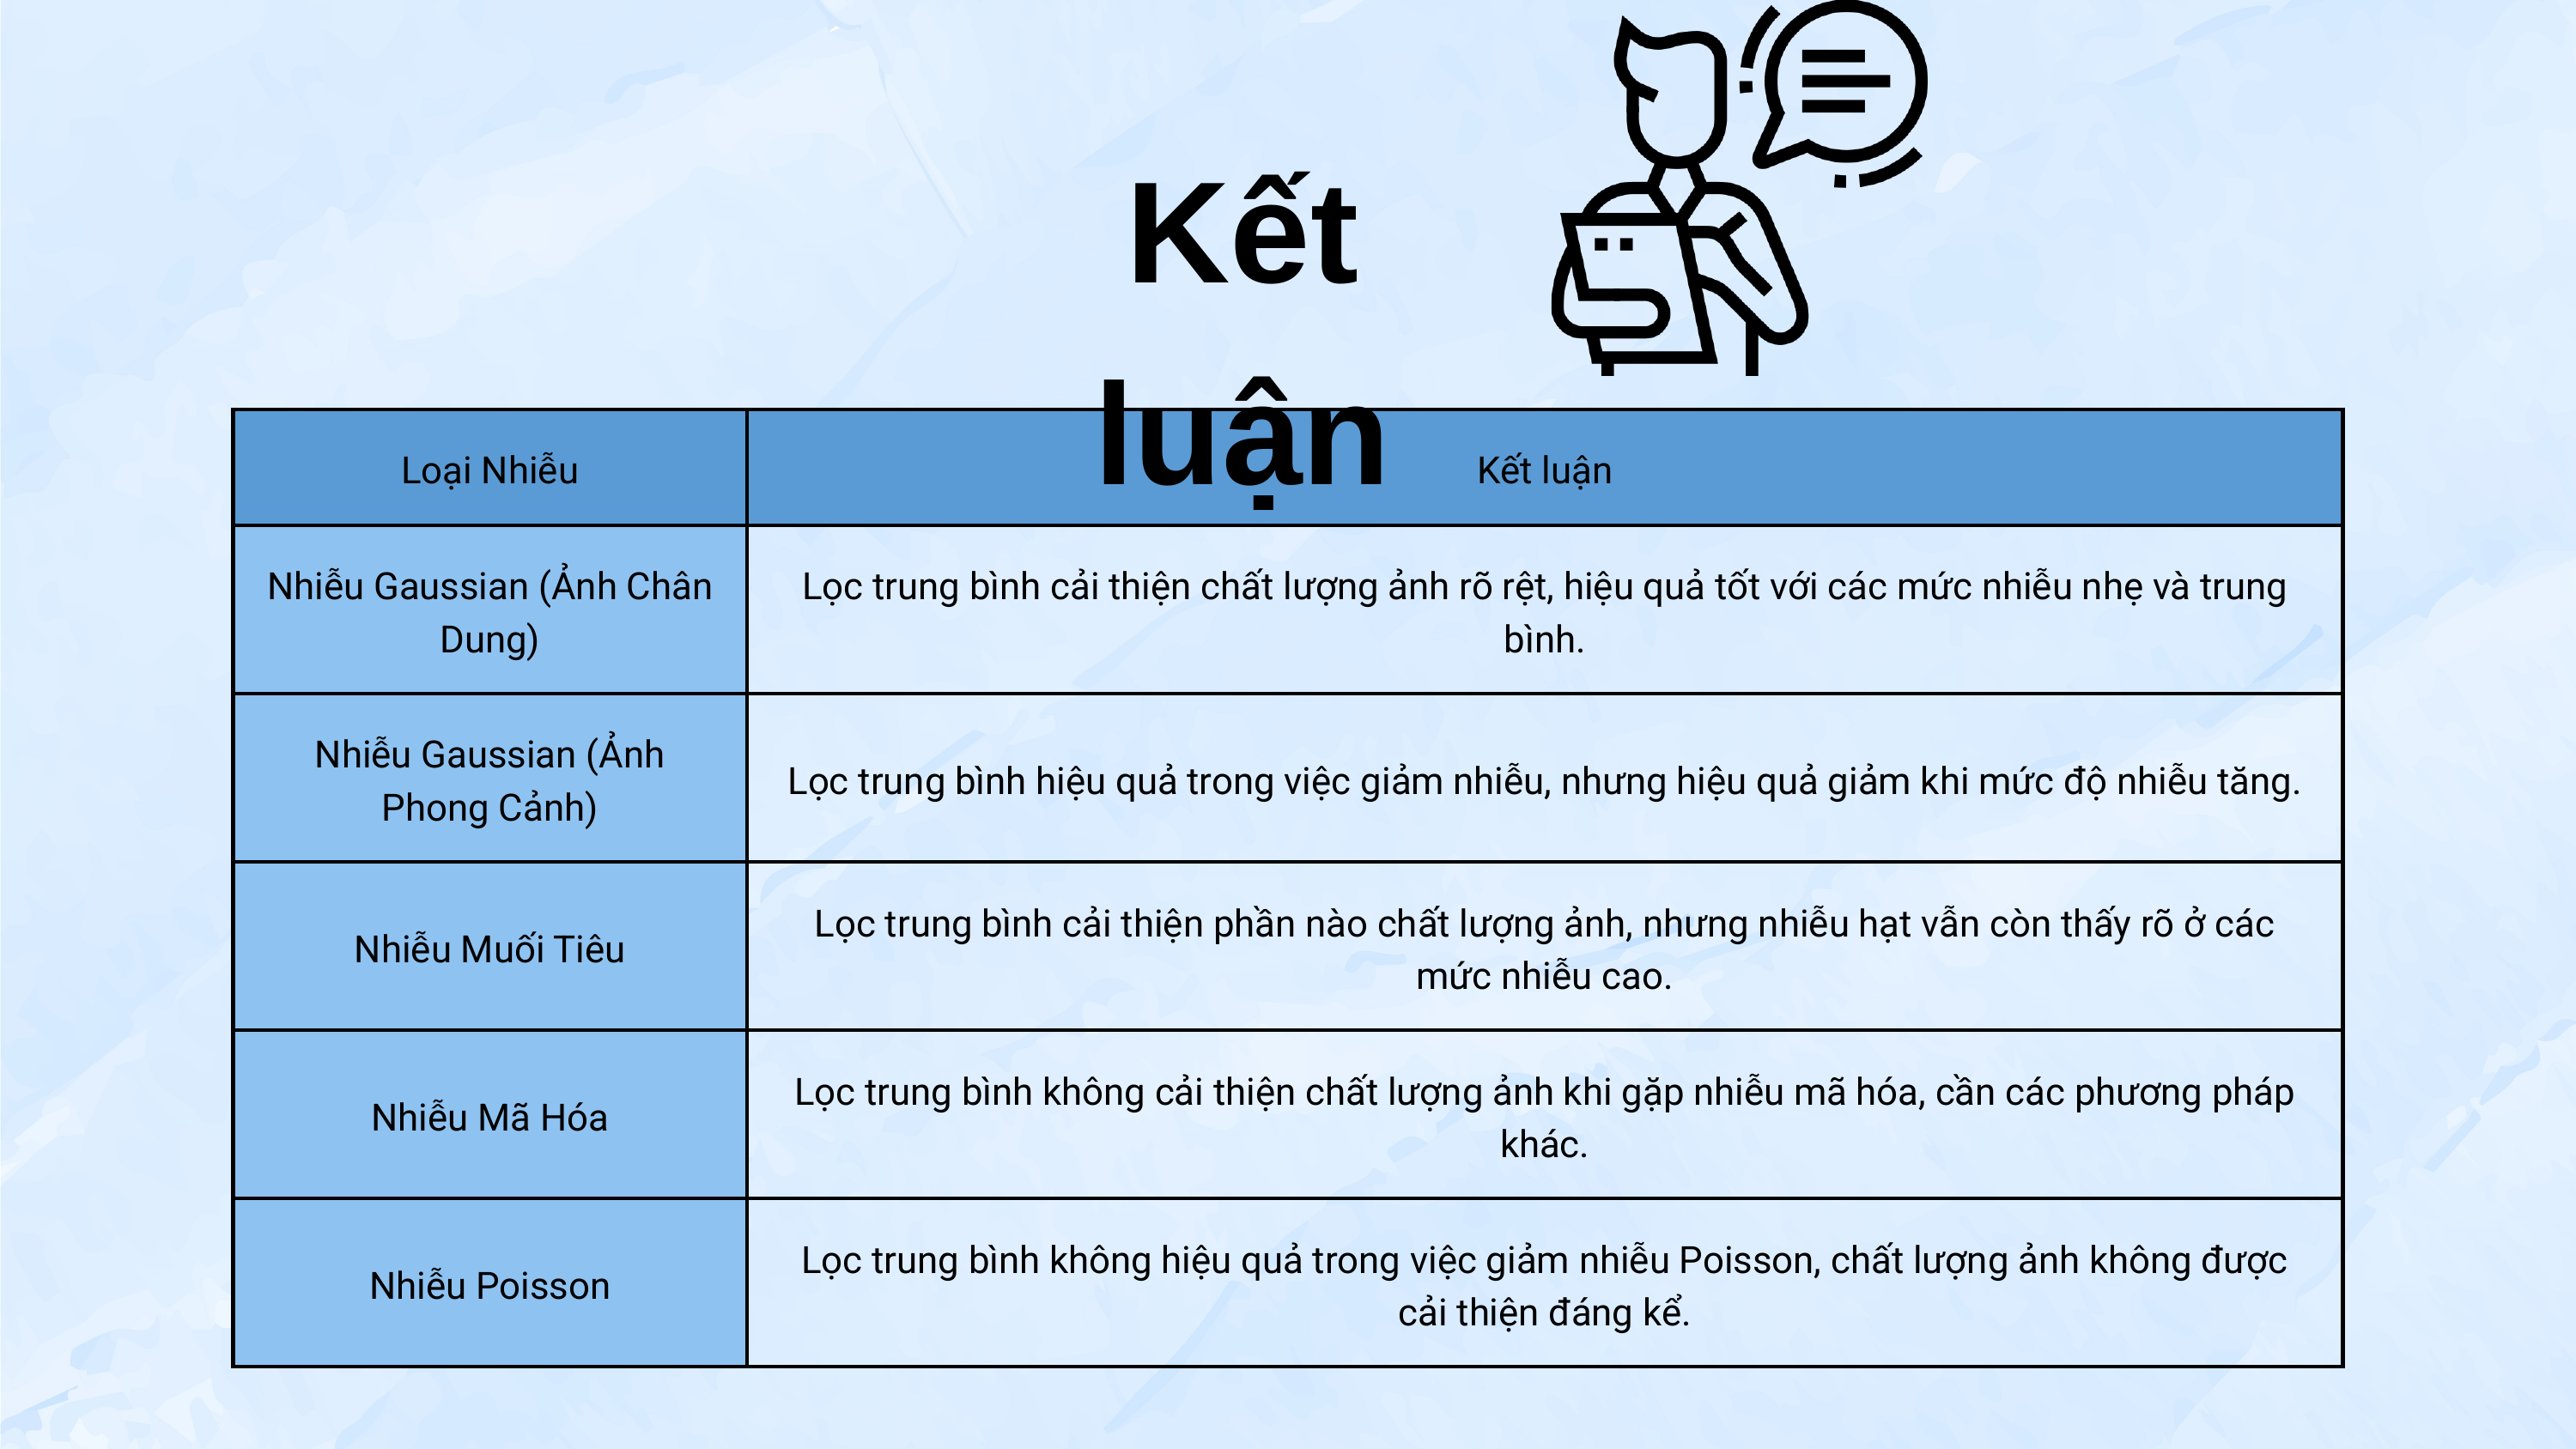

Kết luận
| Loại Nhiễu | Kết luận |
| --- | --- |
| Nhiễu Gaussian (Ảnh Chân Dung) | Lọc trung bình cải thiện chất lượng ảnh rõ rệt, hiệu quả tốt với các mức nhiễu nhẹ và trung bình. |
| Nhiễu Gaussian (Ảnh Phong Cảnh) | Lọc trung bình hiệu quả trong việc giảm nhiễu, nhưng hiệu quả giảm khi mức độ nhiễu tăng. |
| Nhiễu Muối Tiêu | Lọc trung bình cải thiện phần nào chất lượng ảnh, nhưng nhiễu hạt vẫn còn thấy rõ ở các mức nhiễu cao. |
| Nhiễu Mã Hóa | Lọc trung bình không cải thiện chất lượng ảnh khi gặp nhiễu mã hóa, cần các phương pháp khác. |
| Nhiễu Poisson | Lọc trung bình không hiệu quả trong việc giảm nhiễu Poisson, chất lượng ảnh không được cải thiện đáng kể. |